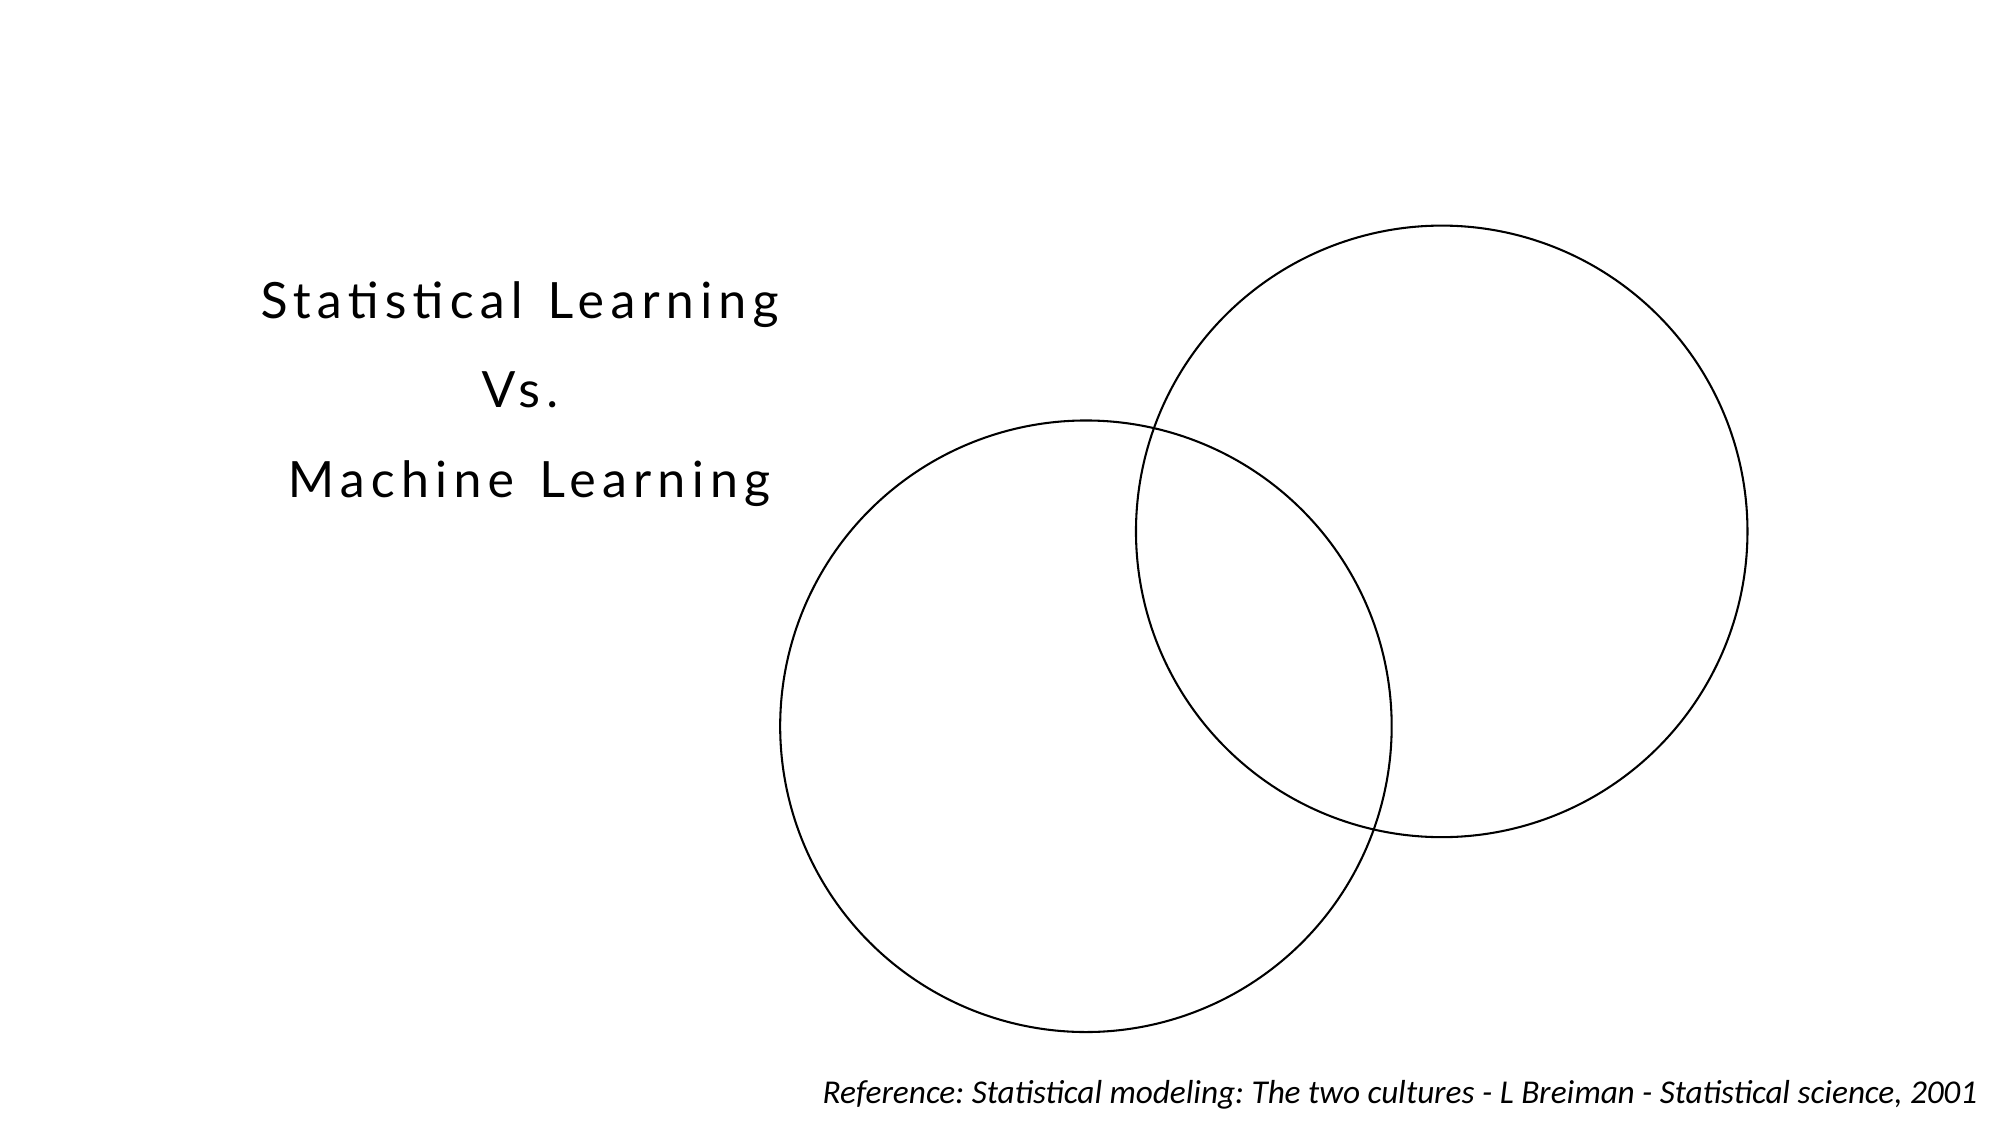

Statistical Learning
Vs.
Machine Learning
Reference: Statistical modeling: The two cultures - L Breiman - Statistical science, 2001